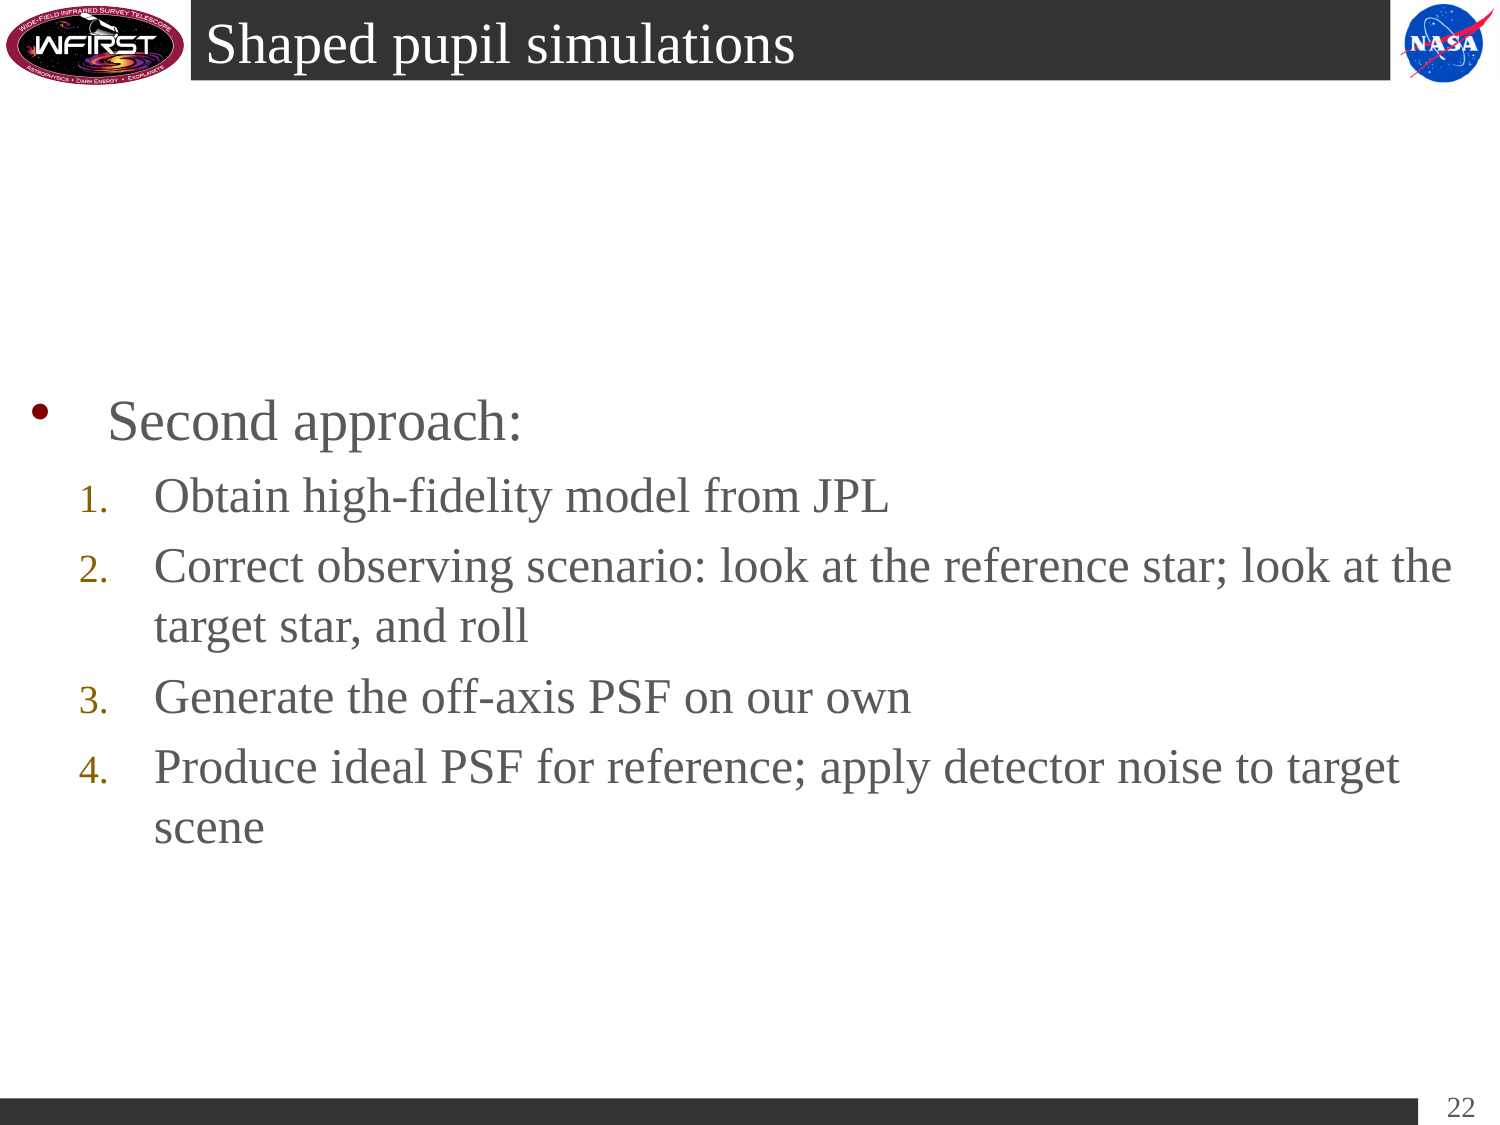

# Shaped pupil simulations
Second approach:
Obtain high-fidelity model from JPL
Correct observing scenario: look at the reference star; look at the target star, and roll
Generate the off-axis PSF on our own
Produce ideal PSF for reference; apply detector noise to target scene